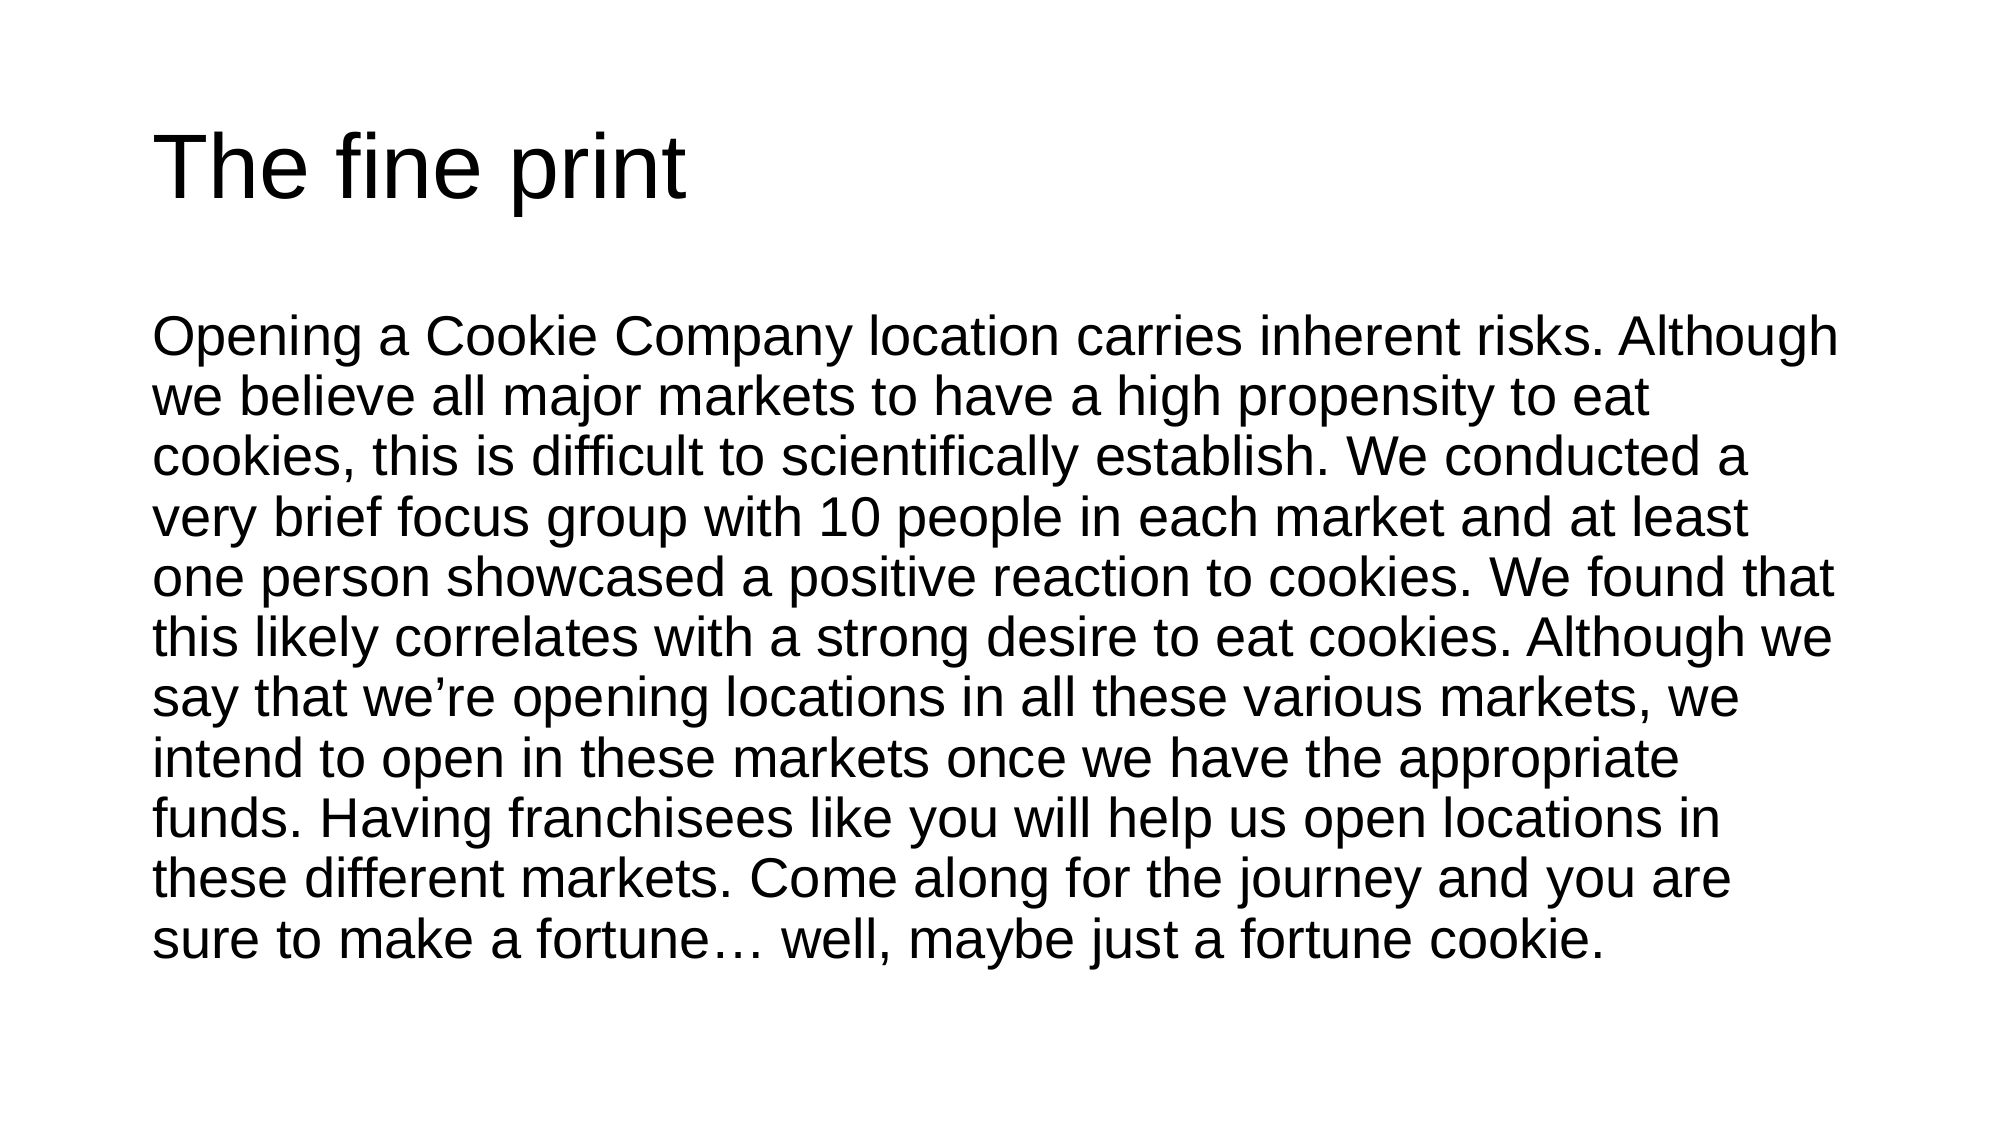

# The fine print
Opening a Cookie Company location carries inherent risks. Although we believe all major markets to have a high propensity to eat cookies, this is difficult to scientifically establish. We conducted a very brief focus group with 10 people in each market and at least one person showcased a positive reaction to cookies. We found that this likely correlates with a strong desire to eat cookies. Although we say that we’re opening locations in all these various markets, we intend to open in these markets once we have the appropriate funds. Having franchisees like you will help us open locations in these different markets. Come along for the journey and you are sure to make a fortune… well, maybe just a fortune cookie.